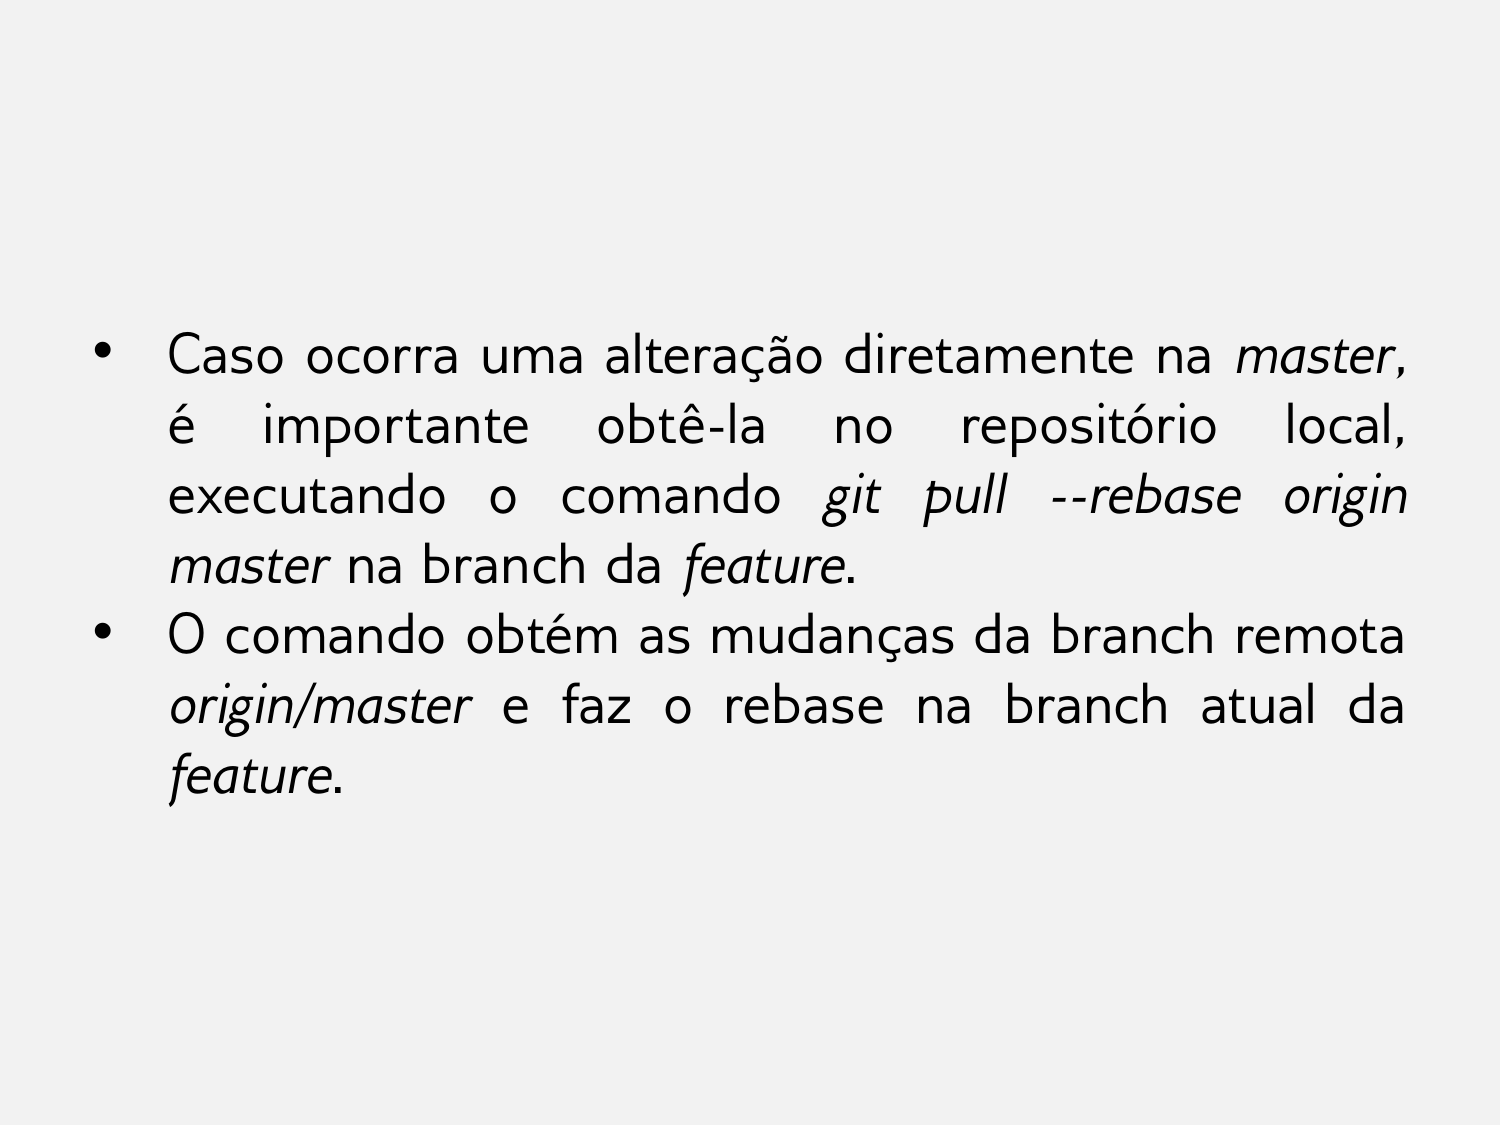

Caso ocorra uma alteração diretamente na master, é importante obtê-la no repositório local, executando o comando git pull --rebase origin master na branch da feature.
O comando obtém as mudanças da branch remota origin/master e faz o rebase na branch atual da feature.